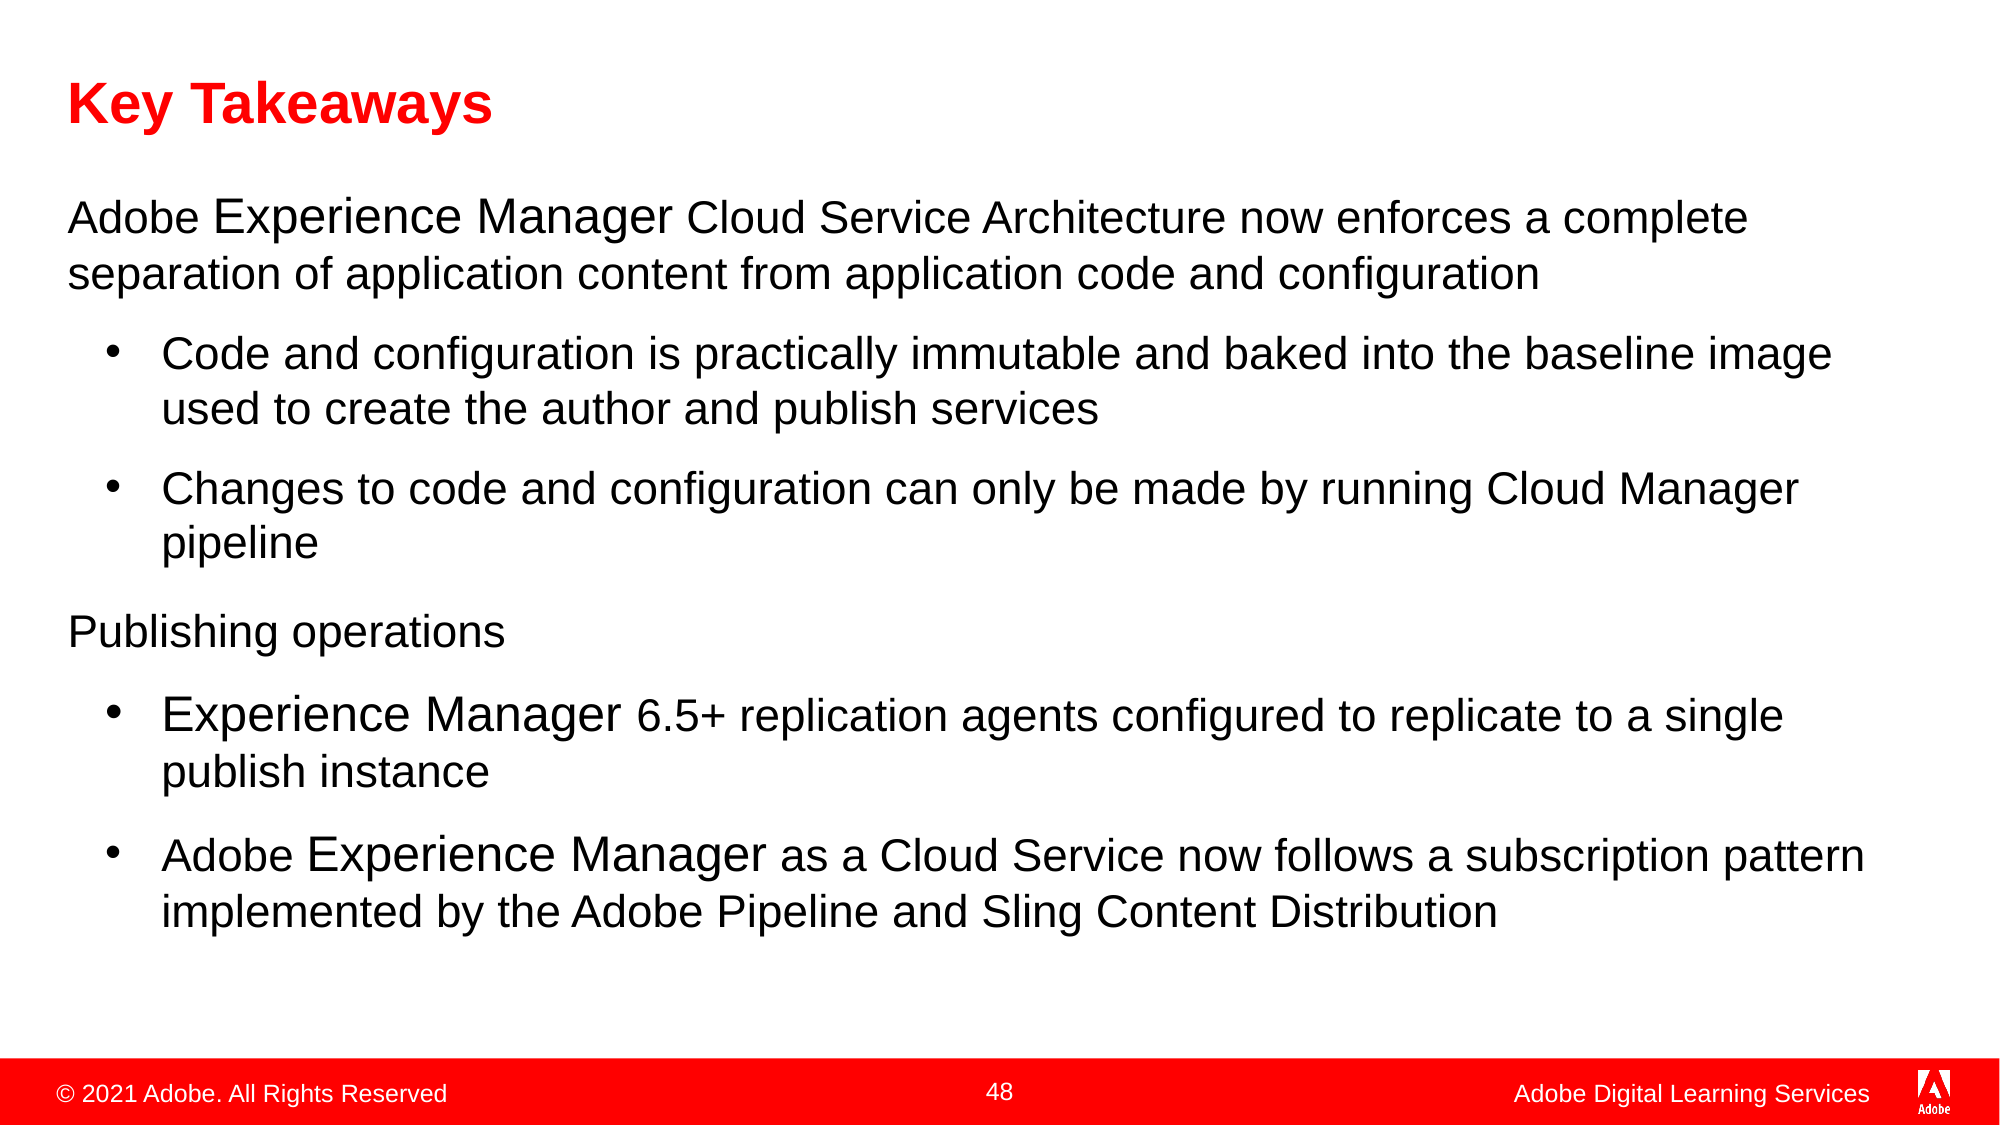

# Key Takeaways
Adobe Experience Manager Cloud Service Architecture now enforces a complete separation of application content from application code and configuration
Code and configuration is practically immutable and baked into the baseline image used to create the author and publish services
Changes to code and configuration can only be made by running Cloud Manager pipeline
Publishing operations
Experience Manager 6.5+ replication agents configured to replicate to a single publish instance
Adobe Experience Manager as a Cloud Service now follows a subscription pattern implemented by the Adobe Pipeline and Sling Content Distribution